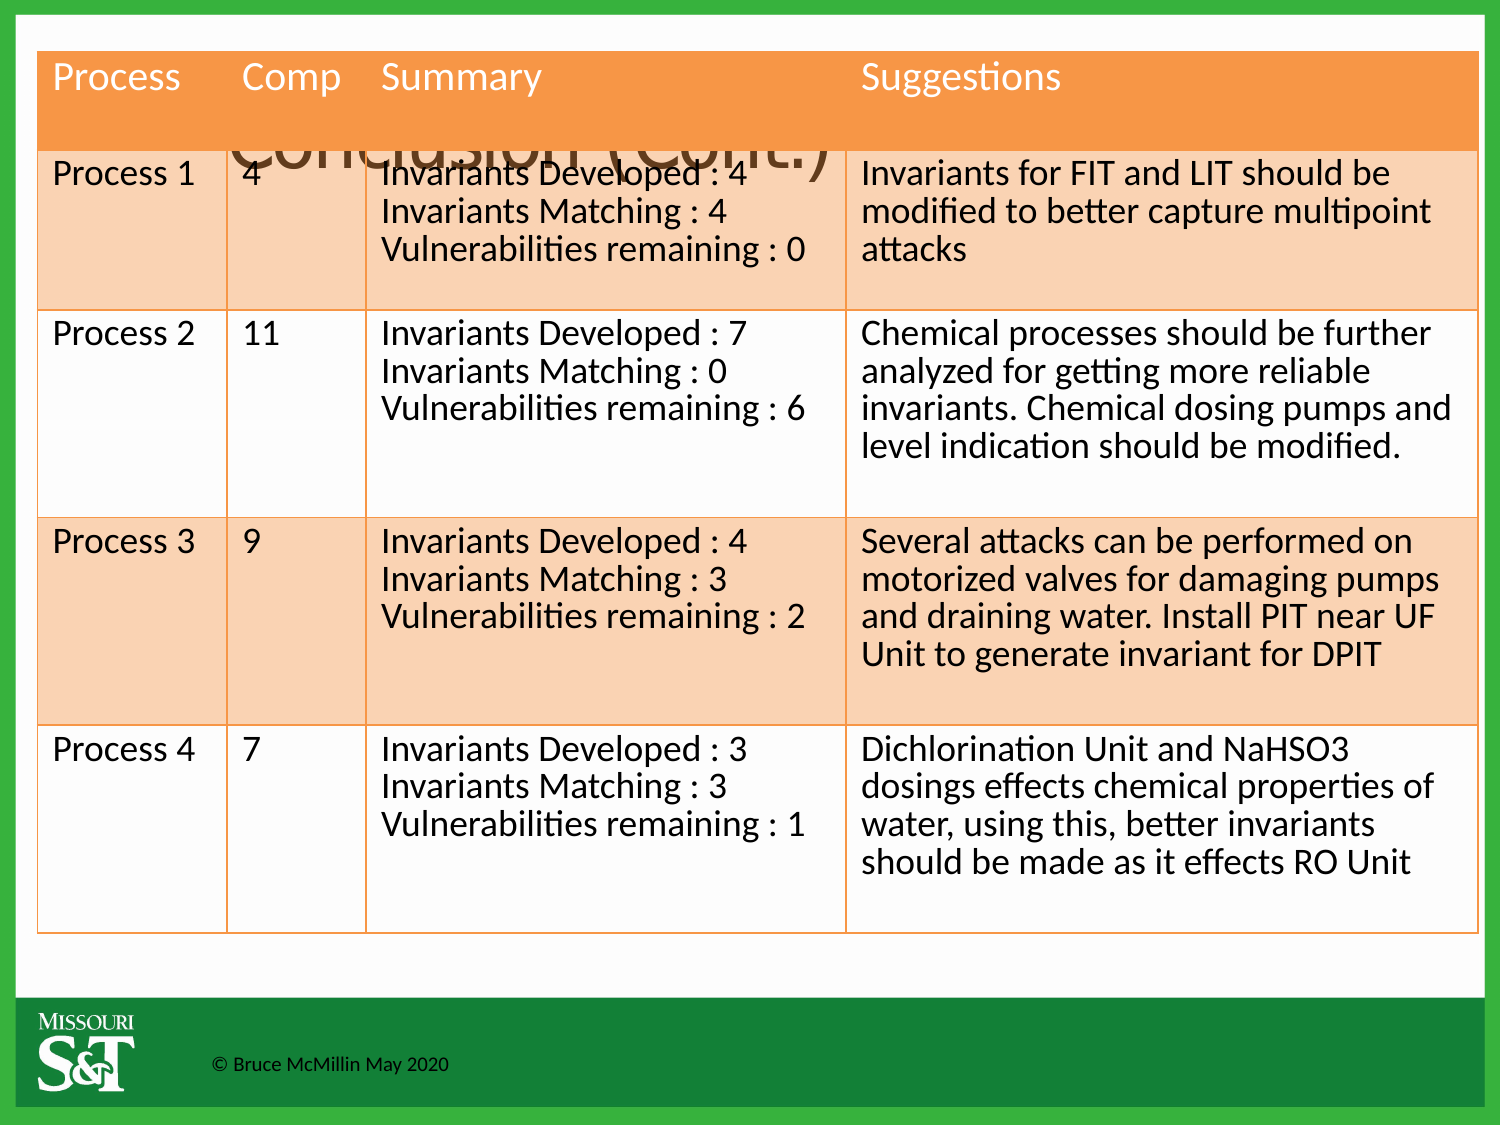

| Process | Comp | Summary | Suggestions |
| --- | --- | --- | --- |
| Process 1 | 4 | Invariants Developed : 4 Invariants Matching : 4 Vulnerabilities remaining : 0 | Invariants for FIT and LIT should be modified to better capture multipoint attacks |
| Process 2 | 11 | Invariants Developed : 7 Invariants Matching : 0 Vulnerabilities remaining : 6 | Chemical processes should be further analyzed for getting more reliable invariants. Chemical dosing pumps and level indication should be modified. |
| Process 3 | 9 | Invariants Developed : 4 Invariants Matching : 3 Vulnerabilities remaining : 2 | Several attacks can be performed on motorized valves for damaging pumps and draining water. Install PIT near UF Unit to generate invariant for DPIT |
| Process 4 | 7 | Invariants Developed : 3 Invariants Matching : 3 Vulnerabilities remaining : 1 | Dichlorination Unit and NaHSO3 dosings effects chemical properties of water, using this, better invariants should be made as it effects RO Unit |
Conclusion (Cont.)